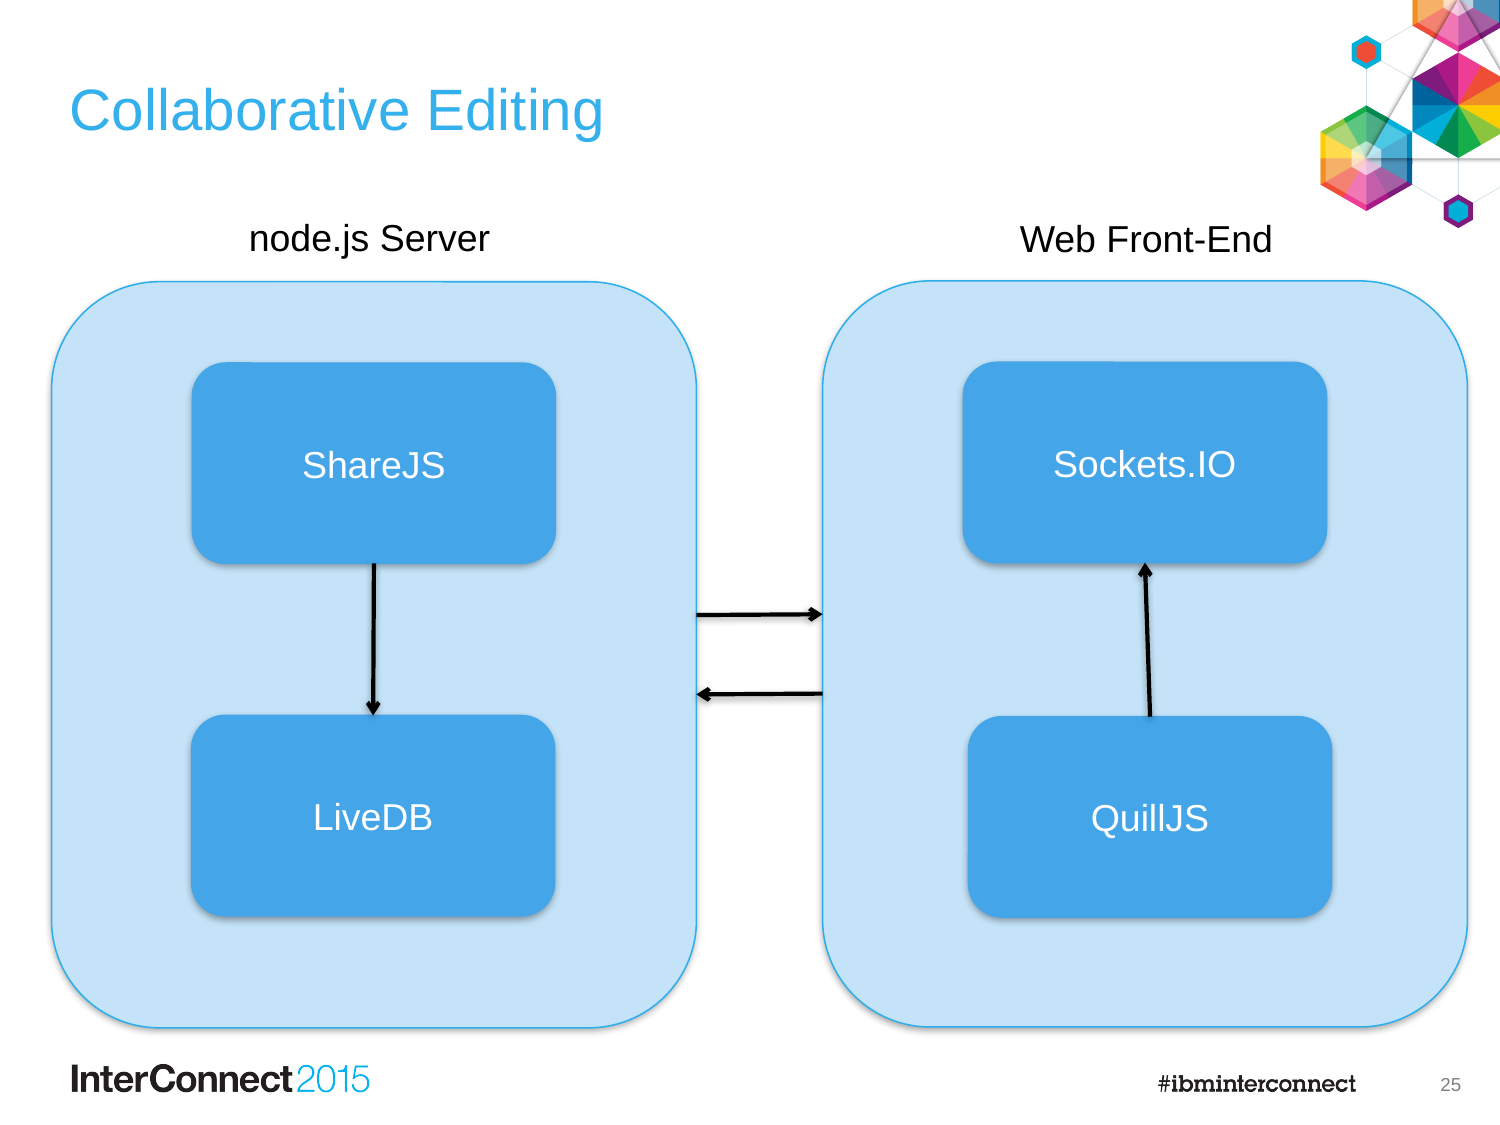

# Collaborative Editing
node.js Server
Web Front-End

Sockets.IO
ShareJS
LiveDB
QuillJS
25